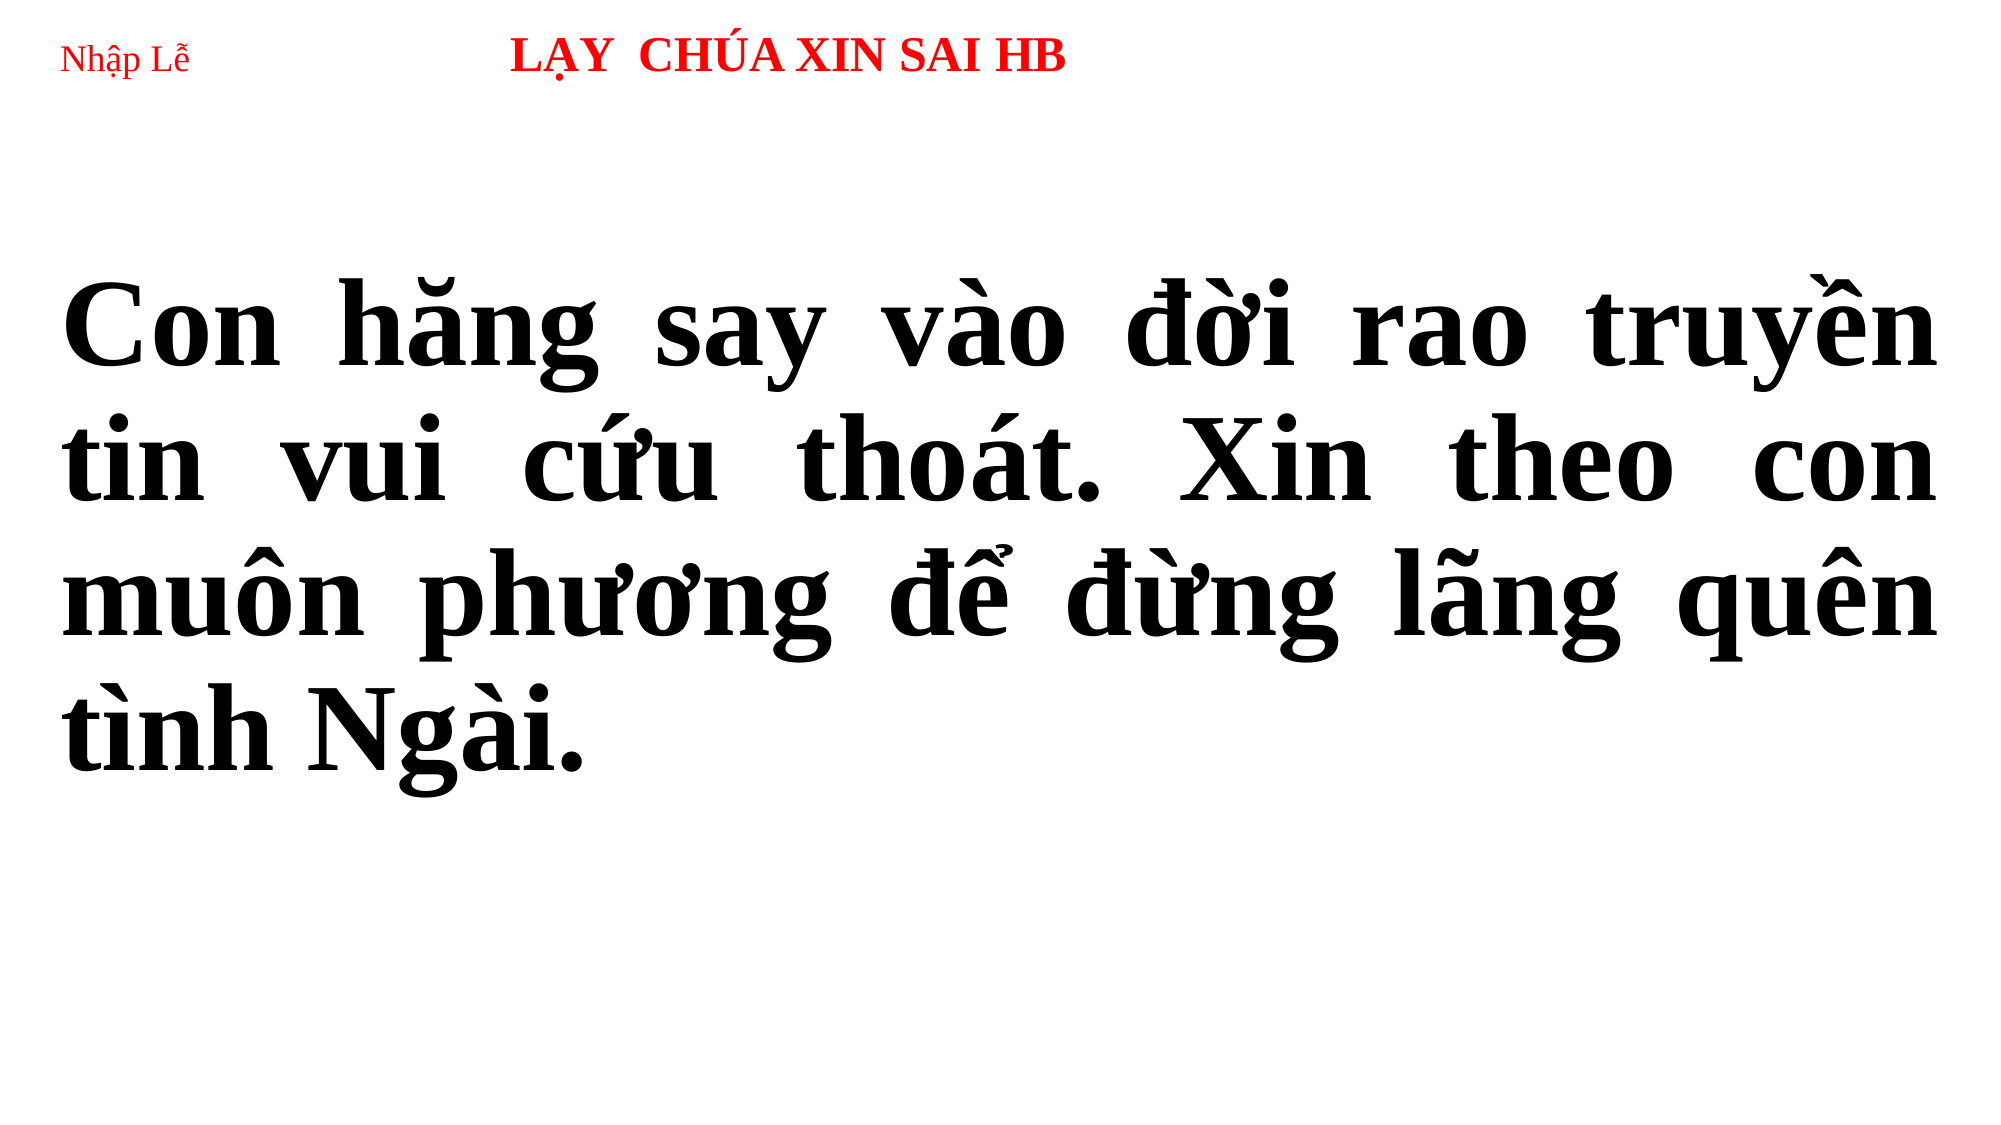

# Nhập Lễ                                 	LẠY  CHÚA XIN SAI HB
Con hăng say vào đời rao truyền tin vui cứu thoát. Xin theo con muôn phương để đừng lãng quên tình Ngài.